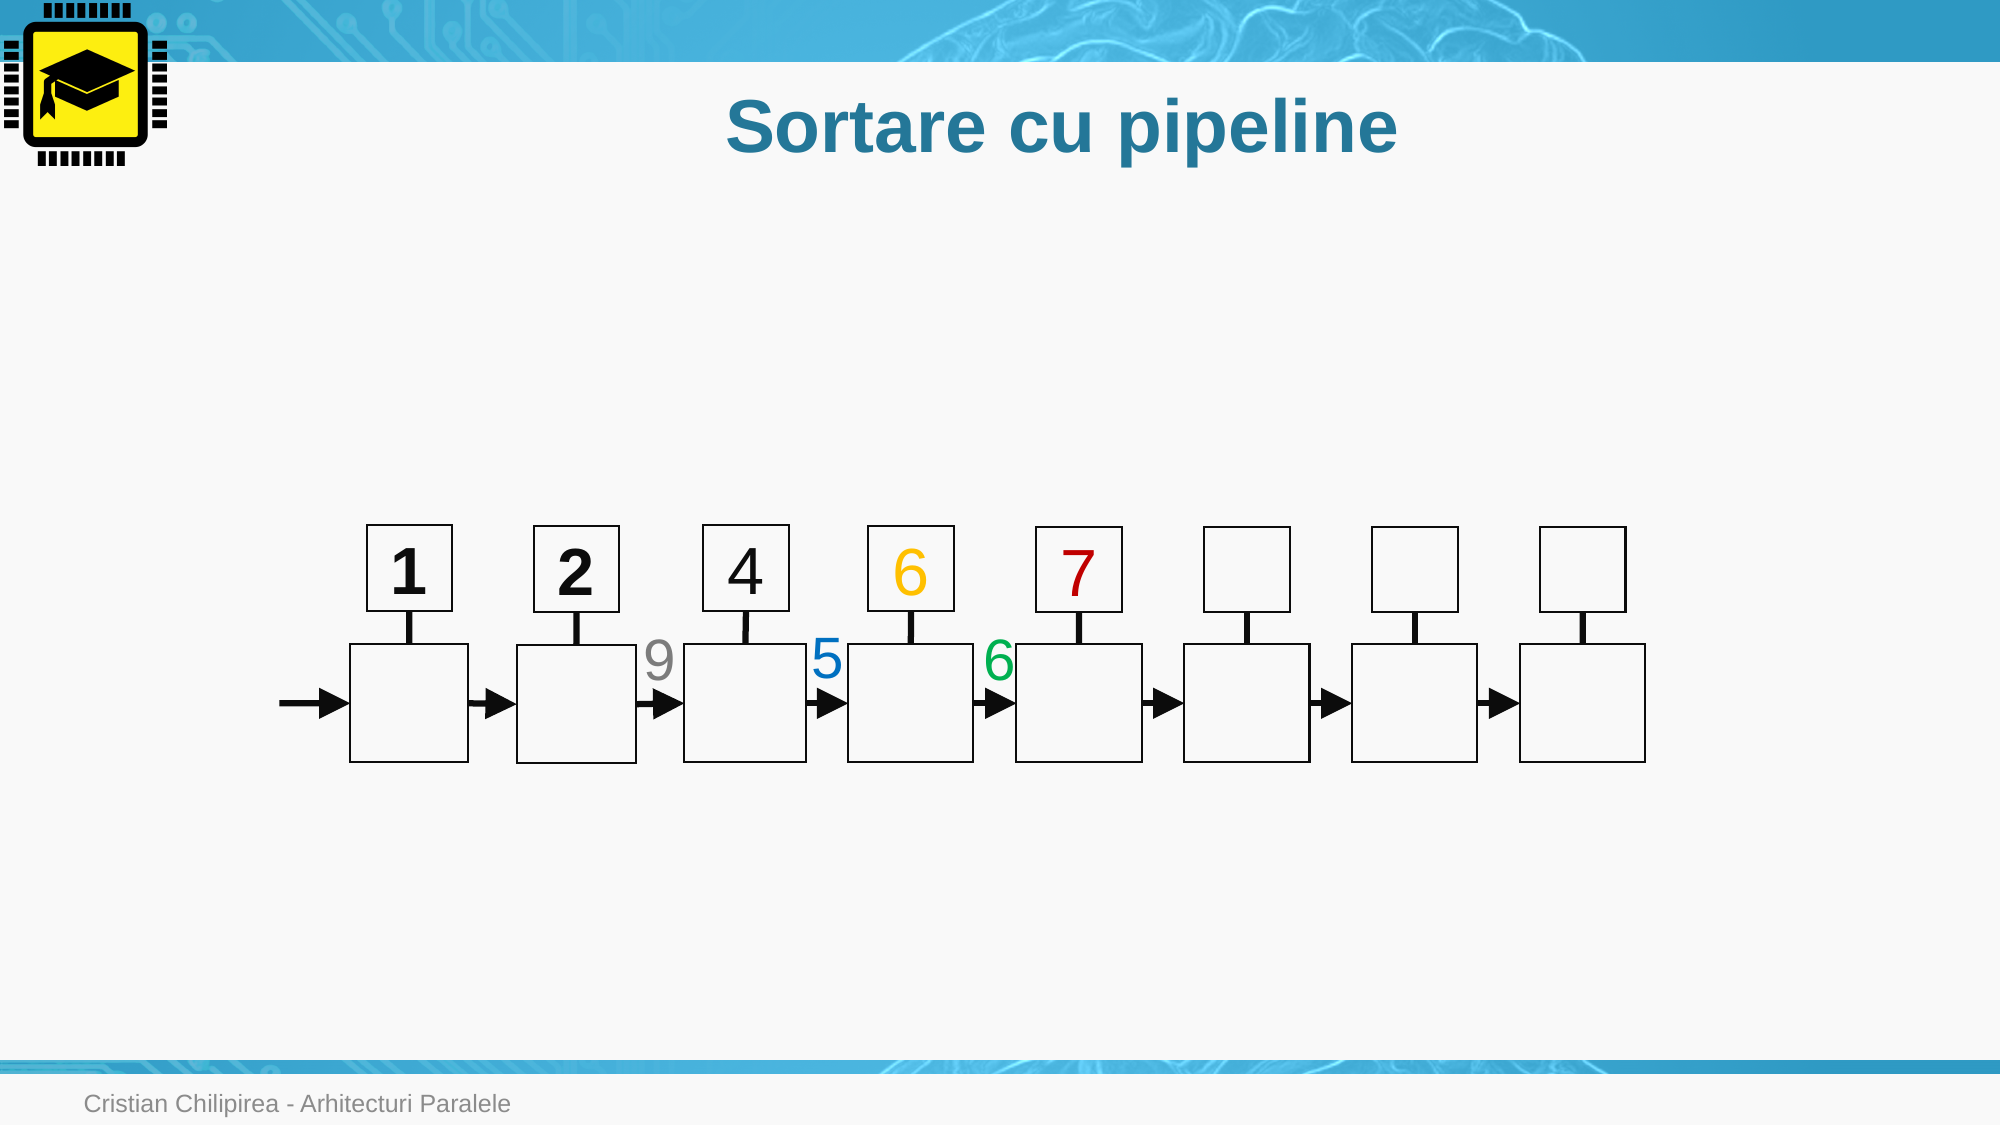

# Sortare cu pipeline
1
4
6
2
7

5
9
6

Cristian Chilipirea - Arhitecturi Paralele